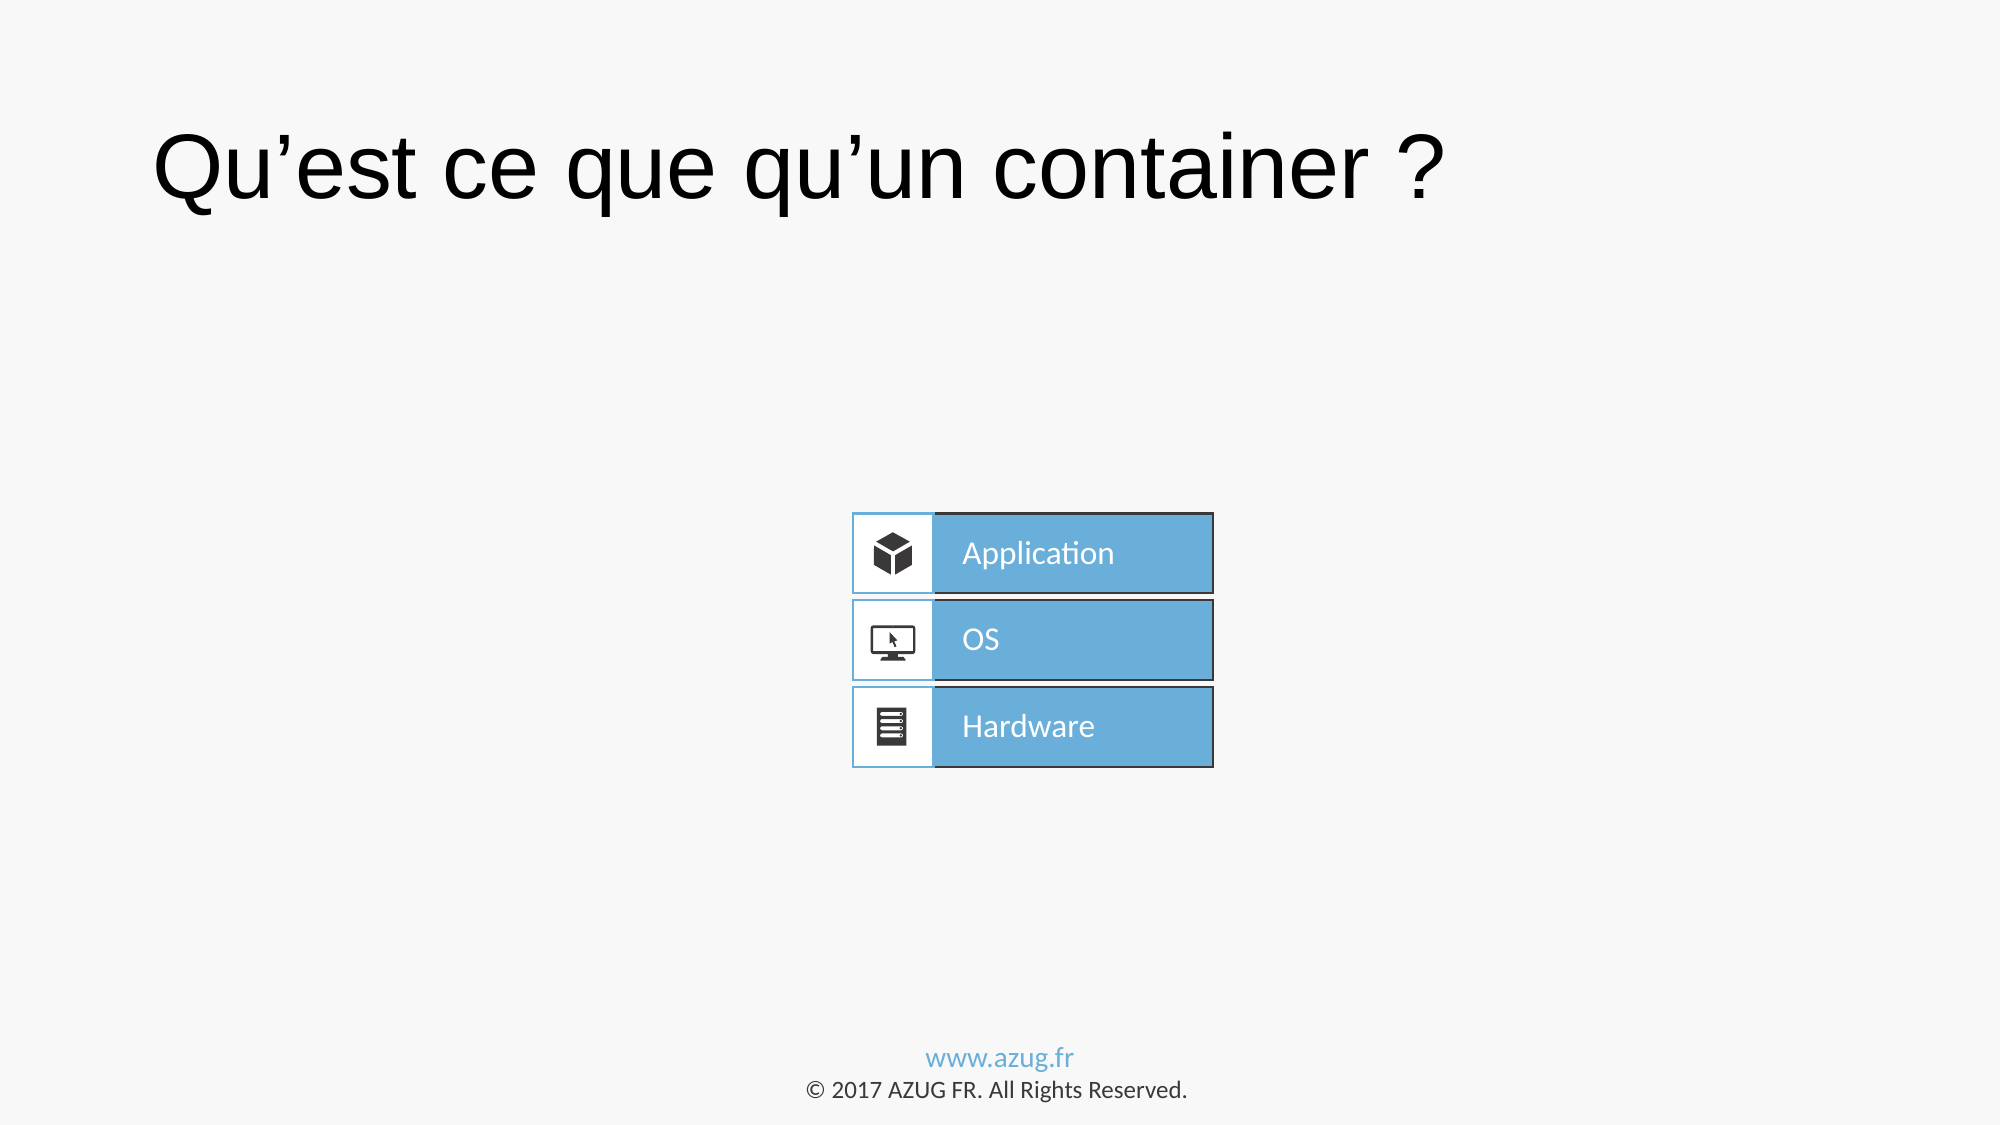

# Qu’est ce que qu’un container ?
Application

OS

Hardware